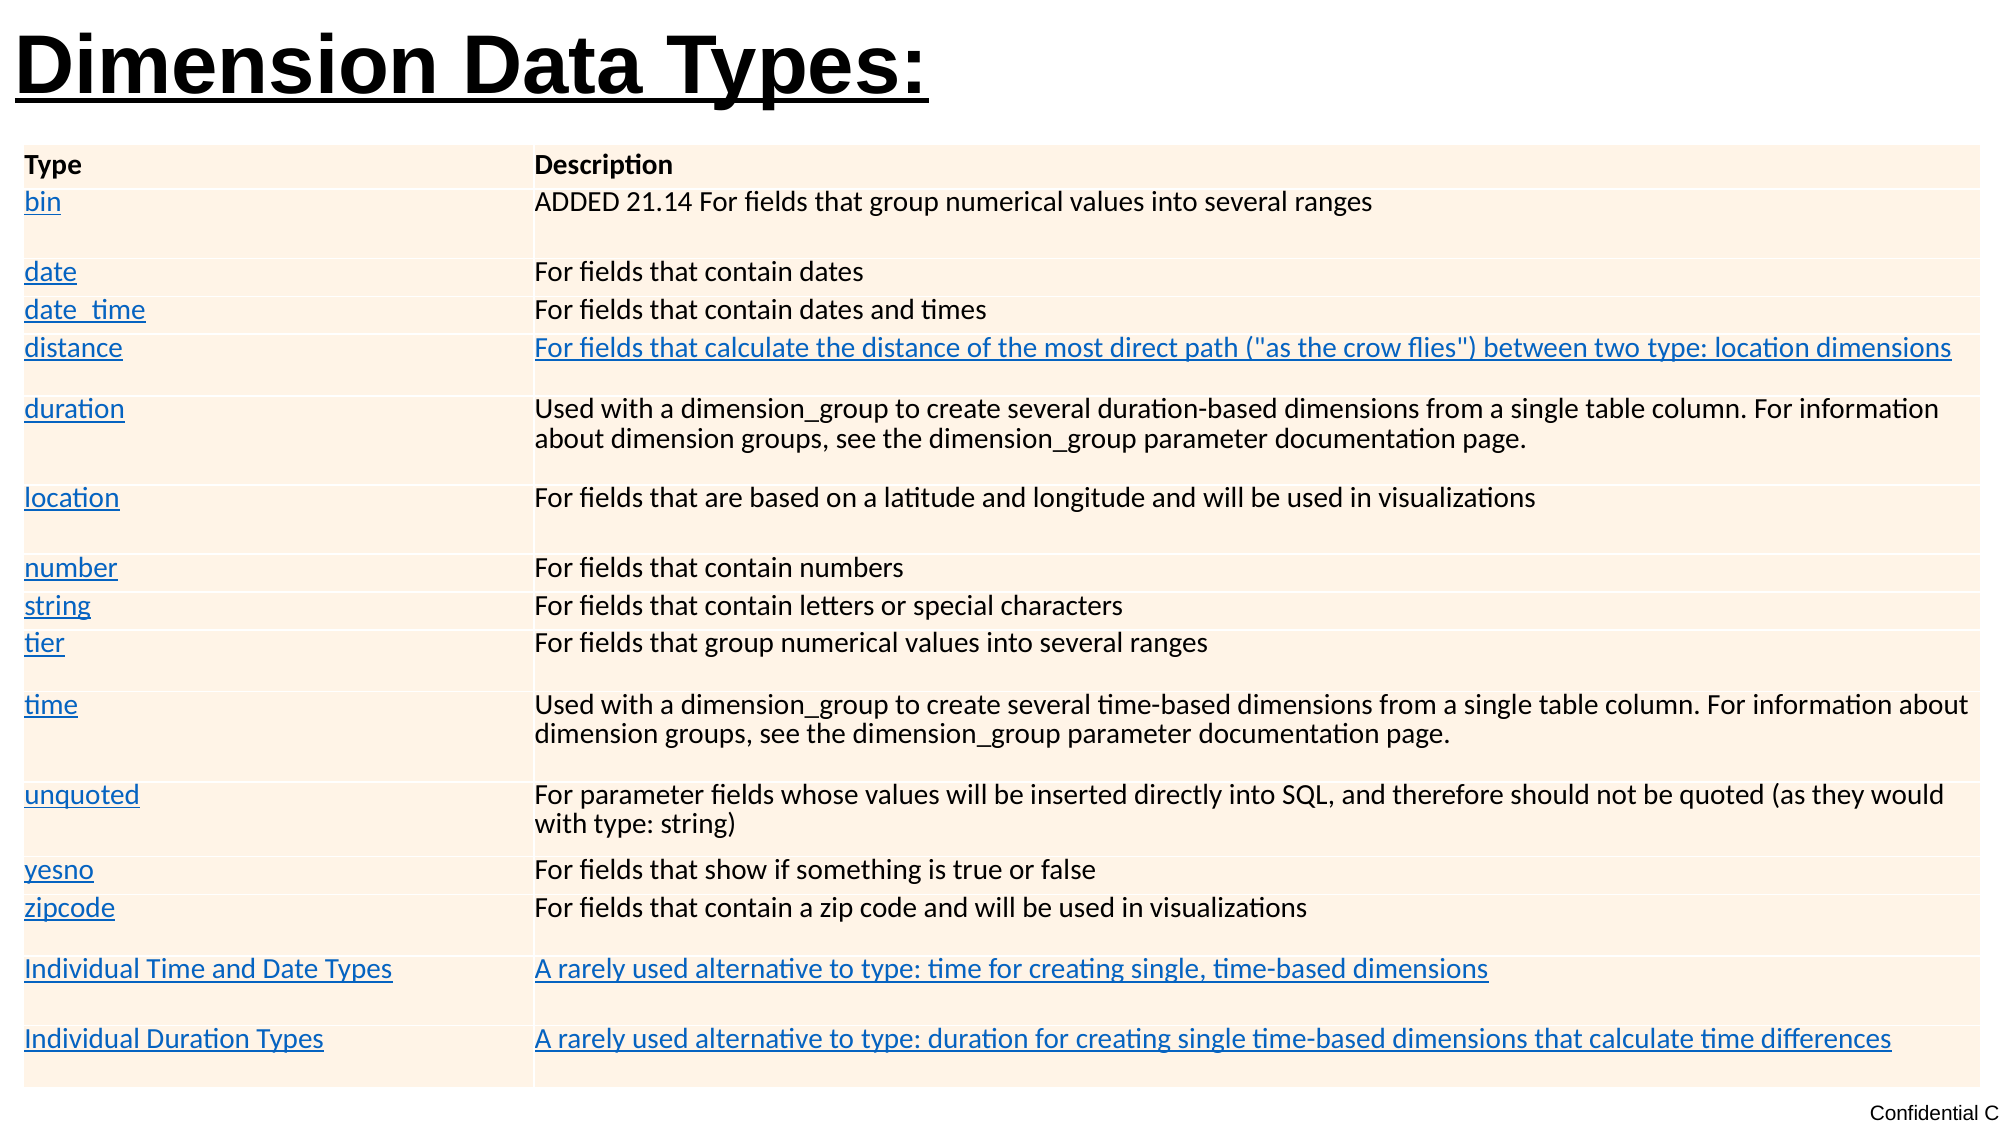

Dimension Data Types:
| Type | Description |
| --- | --- |
| bin | ADDED 21.14 For fields that group numerical values into several ranges |
| date | For fields that contain dates |
| date\_time | For fields that contain dates and times |
| distance | For fields that calculate the distance of the most direct path ("as the crow flies") between two type: location dimensions |
| duration | Used with a dimension\_group to create several duration-based dimensions from a single table column. For information about dimension groups, see the dimension\_group parameter documentation page. |
| location | For fields that are based on a latitude and longitude and will be used in visualizations |
| number | For fields that contain numbers |
| string | For fields that contain letters or special characters |
| tier | For fields that group numerical values into several ranges |
| time | Used with a dimension\_group to create several time-based dimensions from a single table column. For information about dimension groups, see the dimension\_group parameter documentation page. |
| unquoted | For parameter fields whose values will be inserted directly into SQL, and therefore should not be quoted (as they would with type: string) |
| yesno | For fields that show if something is true or false |
| zipcode | For fields that contain a zip code and will be used in visualizations |
| Individual Time and Date Types | A rarely used alternative to type: time for creating single, time-based dimensions |
| Individual Duration Types | A rarely used alternative to type: duration for creating single time-based dimensions that calculate time differences |